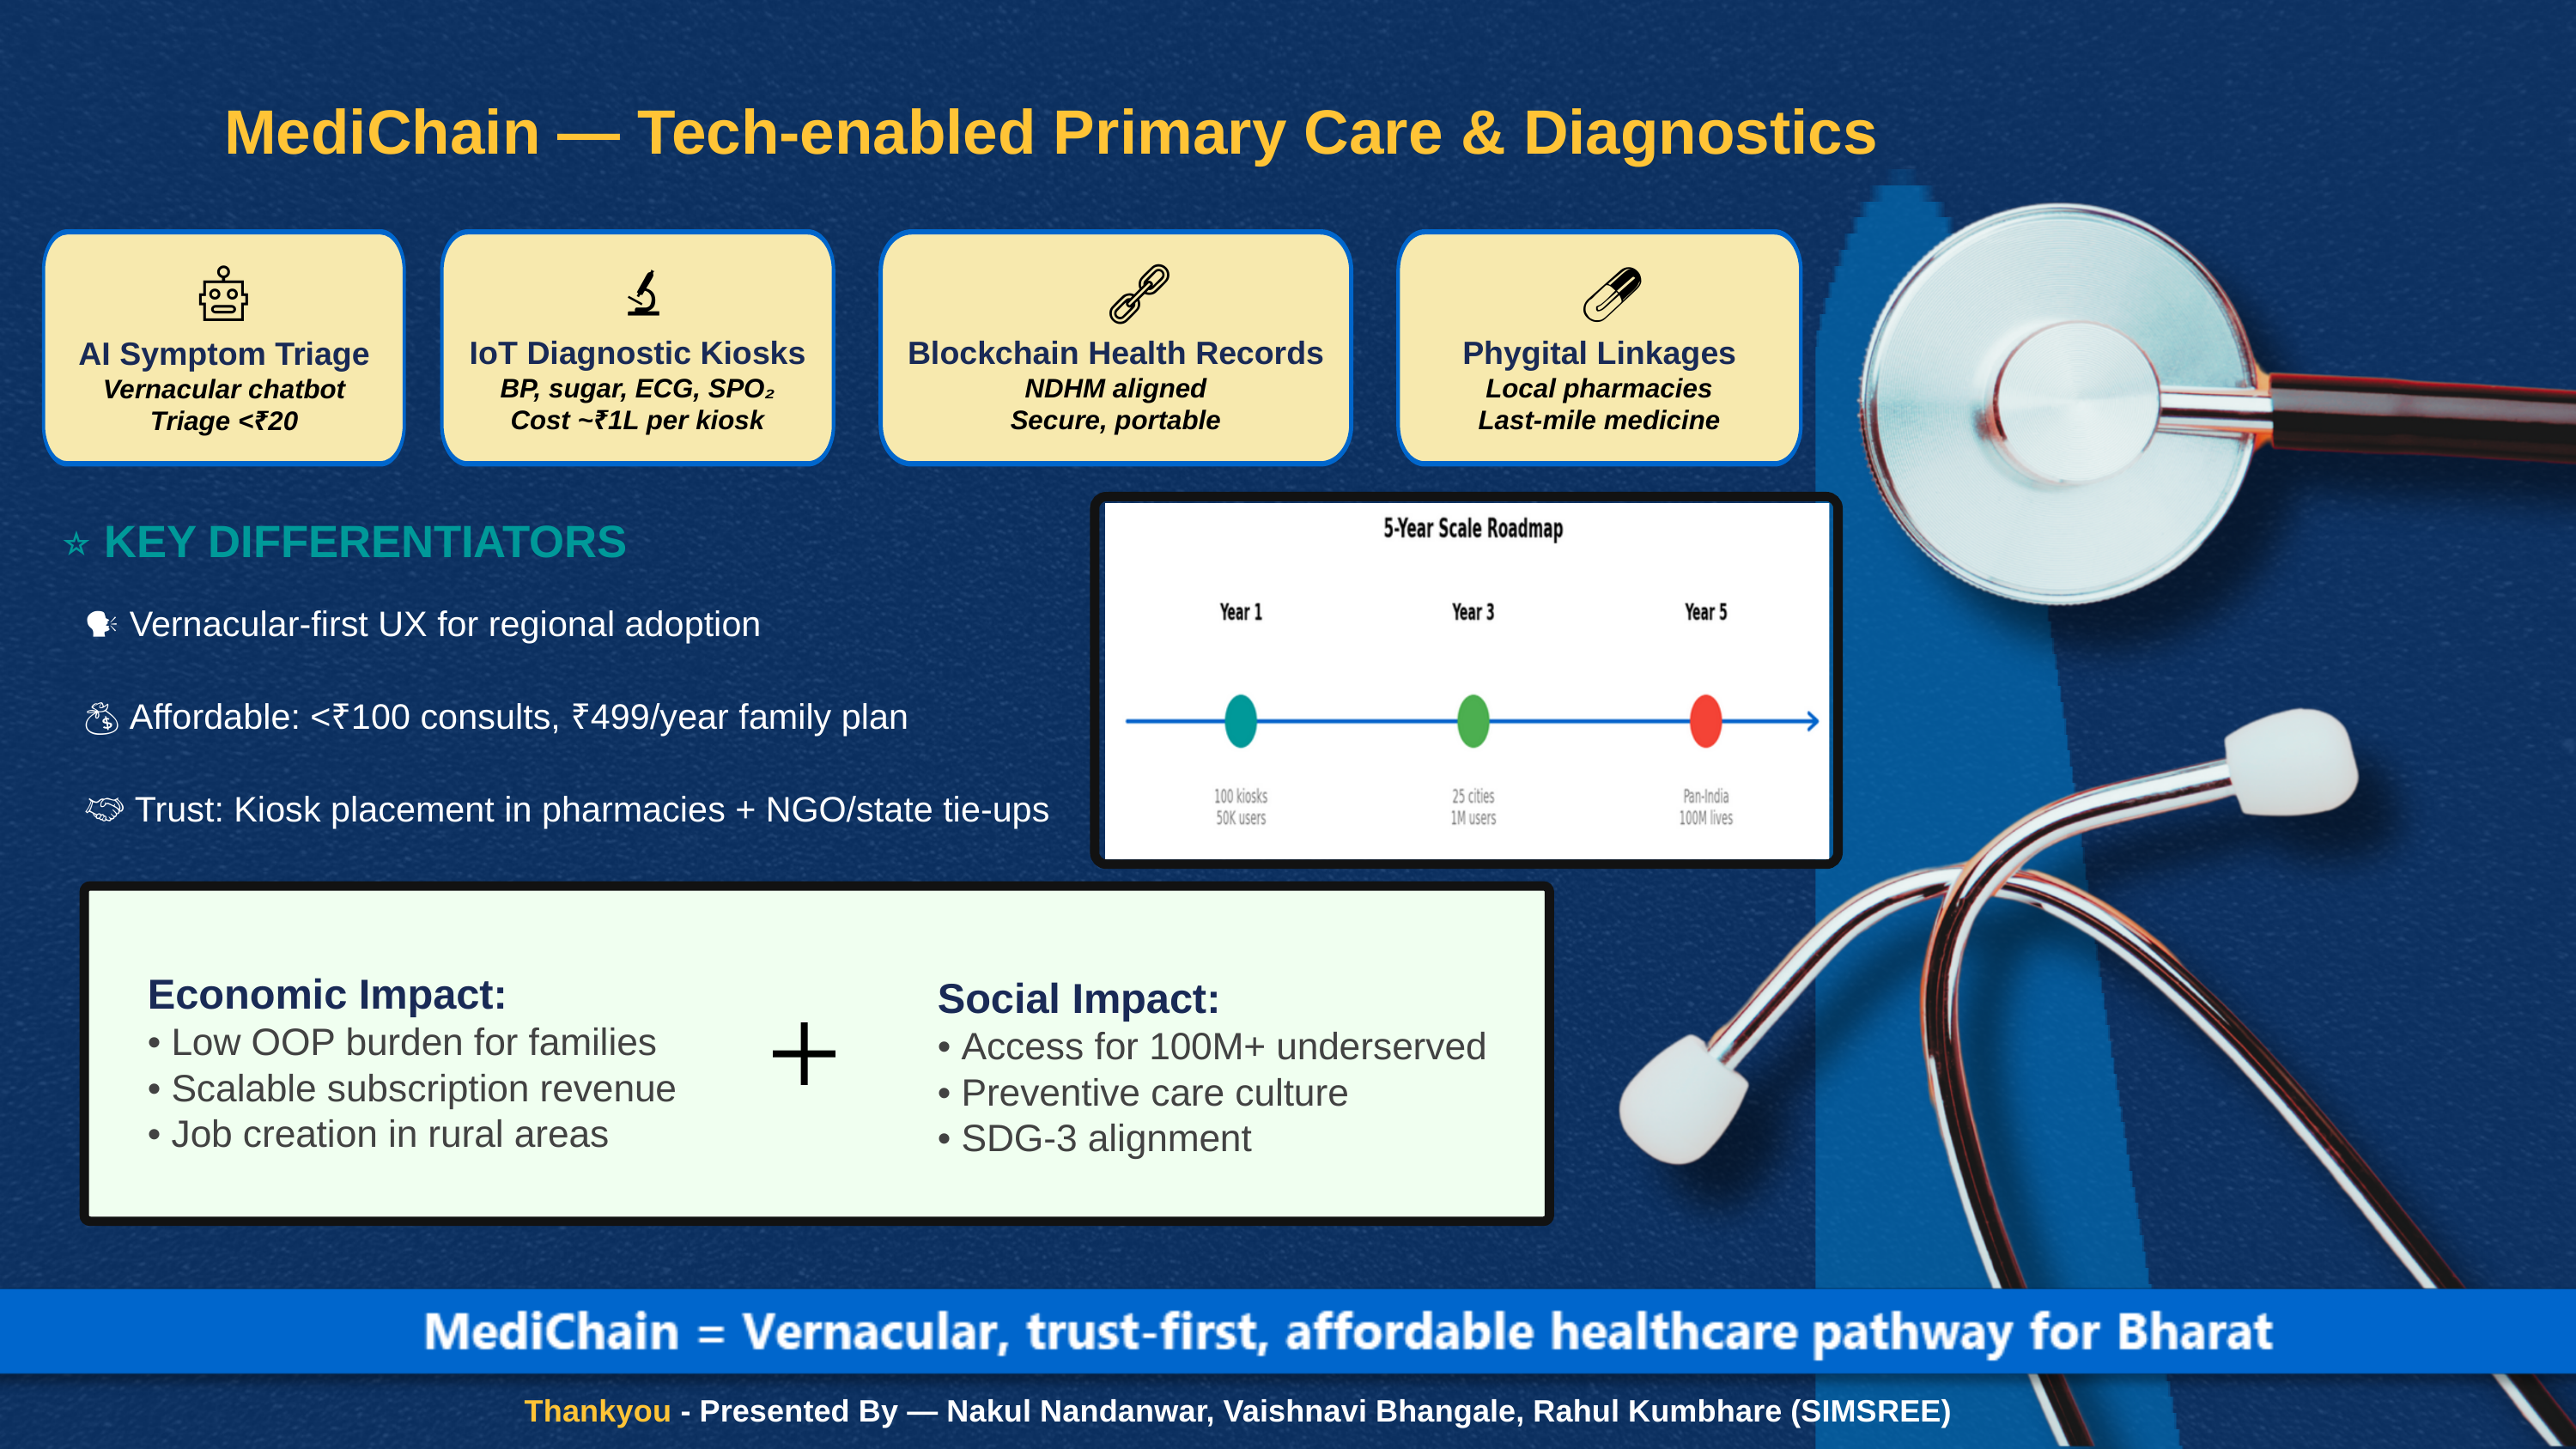

MediChain — Tech-enabled Primary Care & Diagnostics

🤖
AI Symptom Triage
Vernacular chatbot
Triage <₹20

🔬
🔗
💊
IoT Diagnostic Kiosks
BP, sugar, ECG, SPO₂
Cost ~₹1L per kiosk
Blockchain Health Records
NDHM aligned
Secure, portable
Phygital Linkages
Local pharmacies
Last-mile medicine

⭐ KEY DIFFERENTIATORS
🗣️ Vernacular-first UX for regional adoption
💰 Affordable: <₹100 consults, ₹499/year family plan

🤝 Trust: Kiosk placement in pharmacies + NGO/state tie-ups

Economic Impact:
• Low OOP burden for families
• Scalable subscription revenue
• Job creation in rural areas
Social Impact:
• Access for 100M+ underserved
• Preventive care culture
• SDG-3 alignment

Thankyou - Presented By — Nakul Nandanwar, Vaishnavi Bhangale, Rahul Kumbhare (SIMSREE)